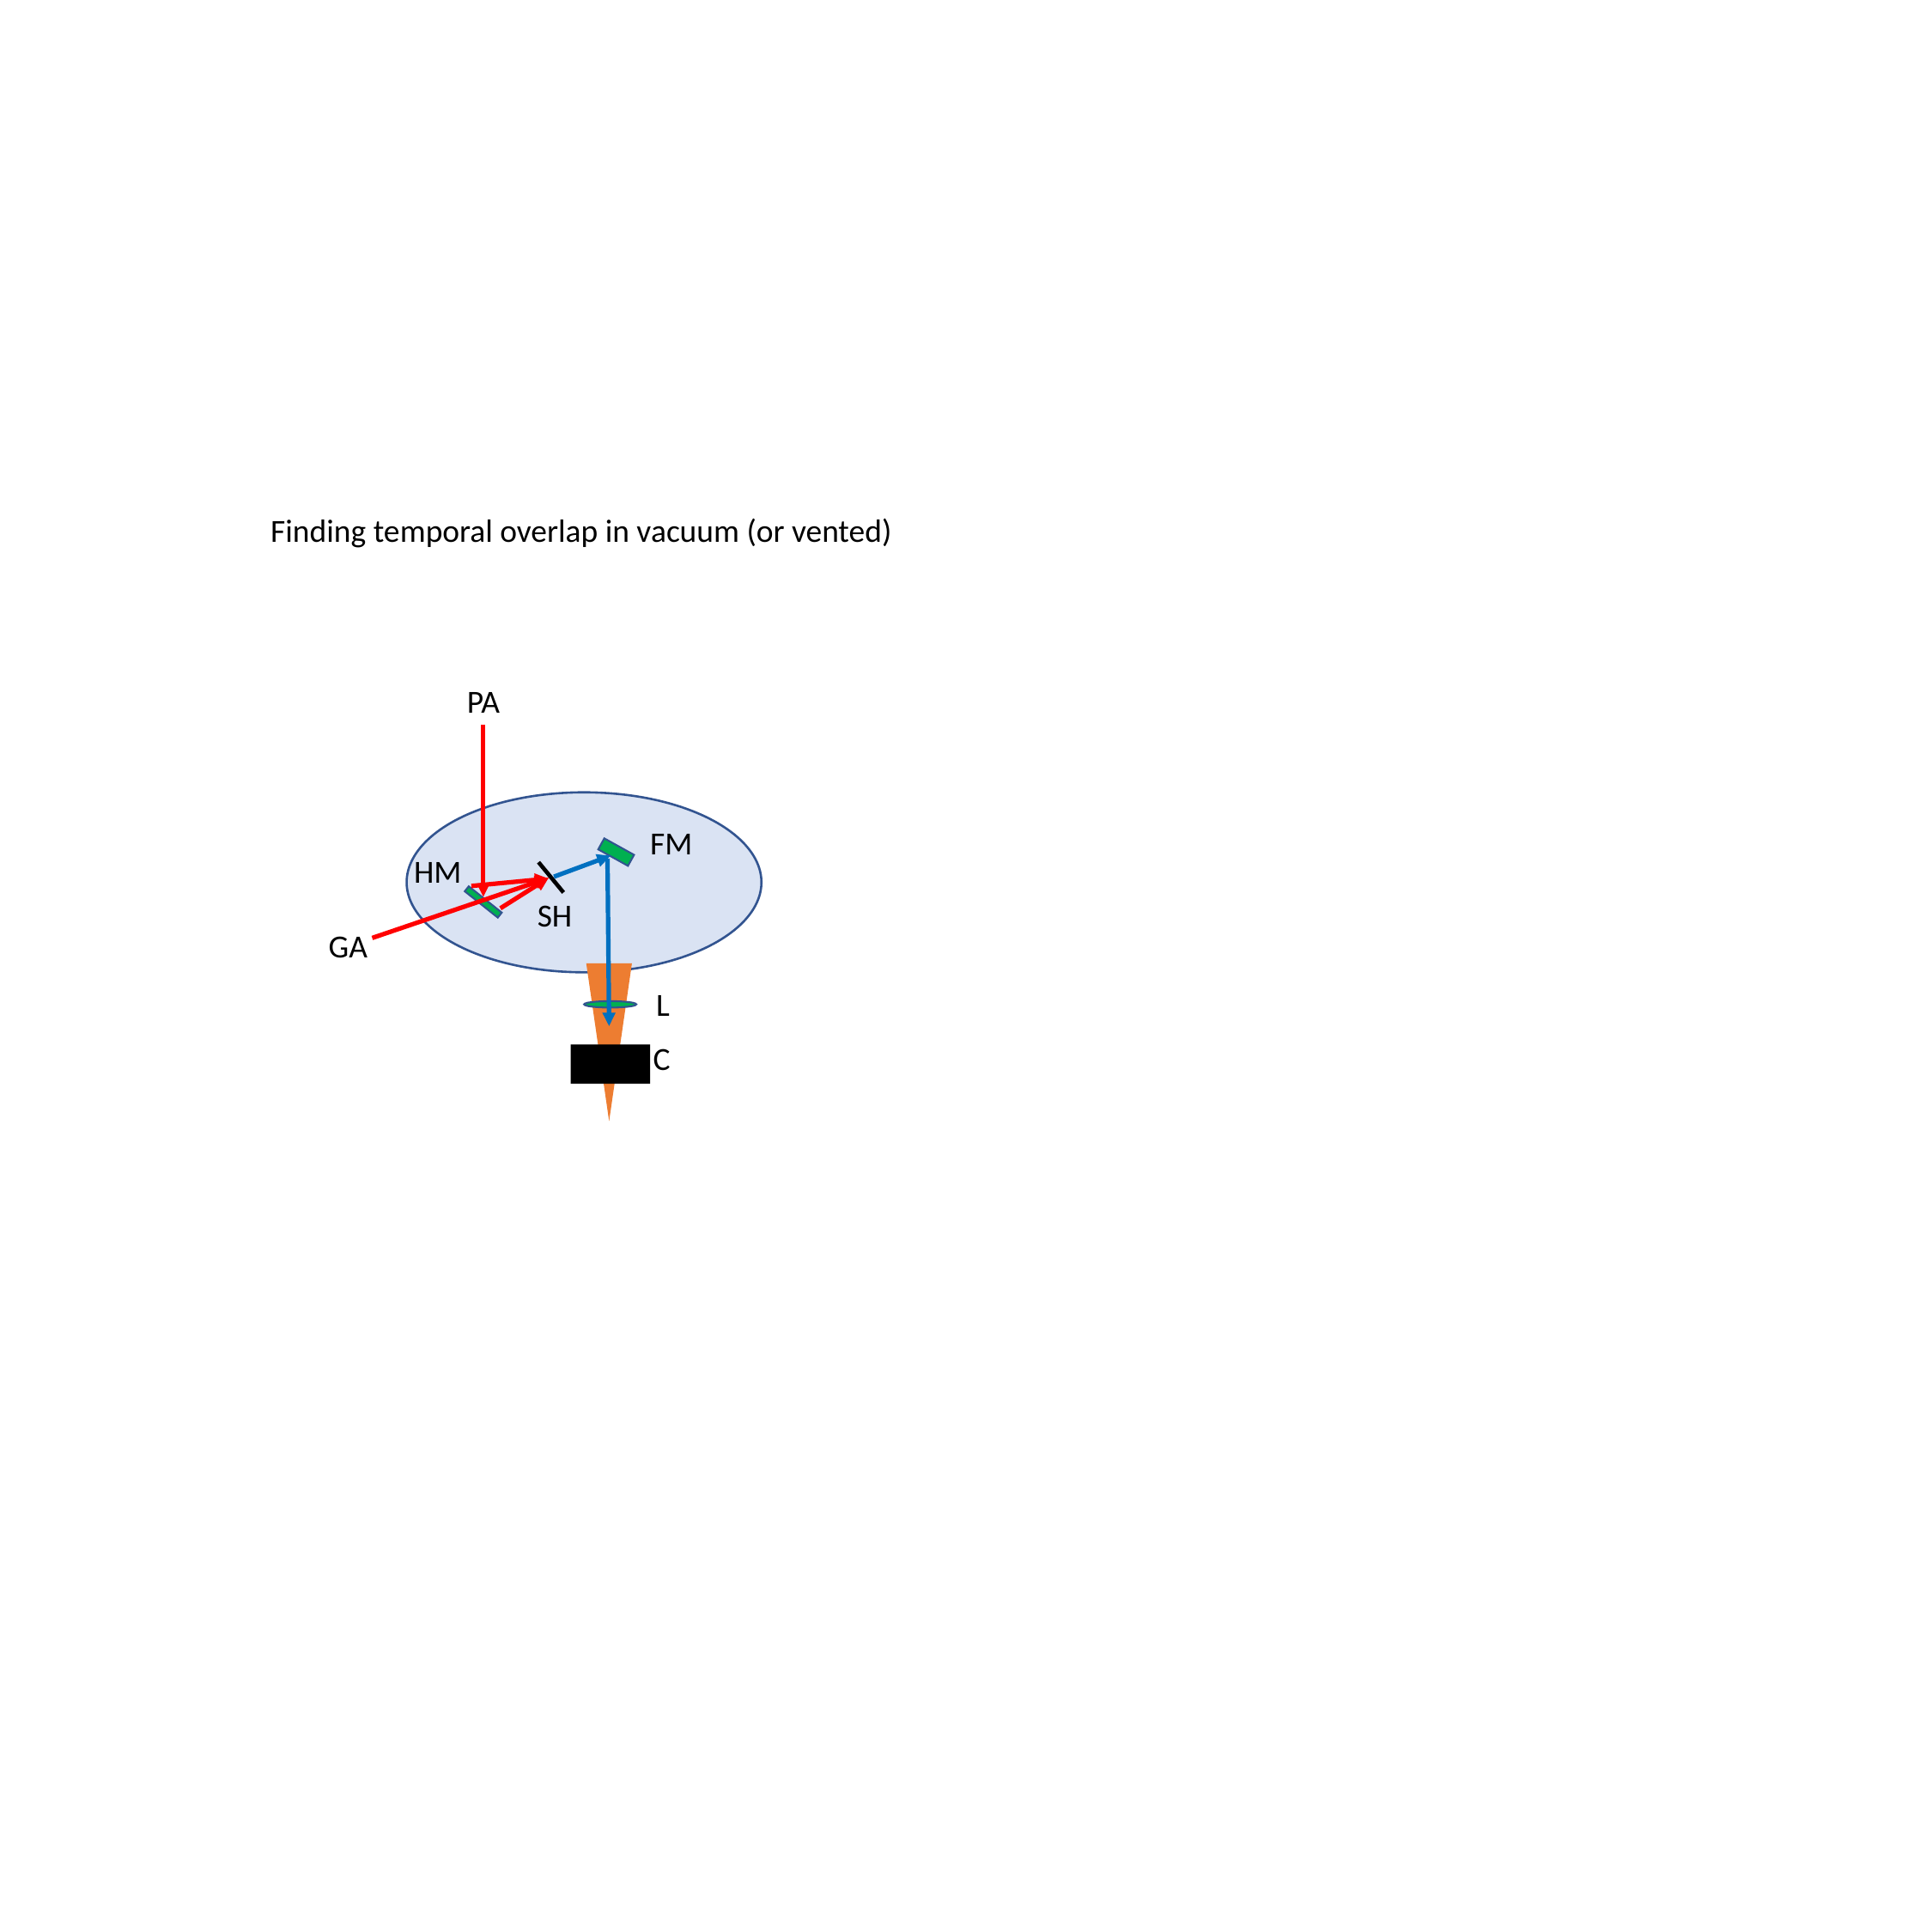

Finding temporal overlap in vacuum (or vented)
PA

FM
HM

SH

GA
L

C